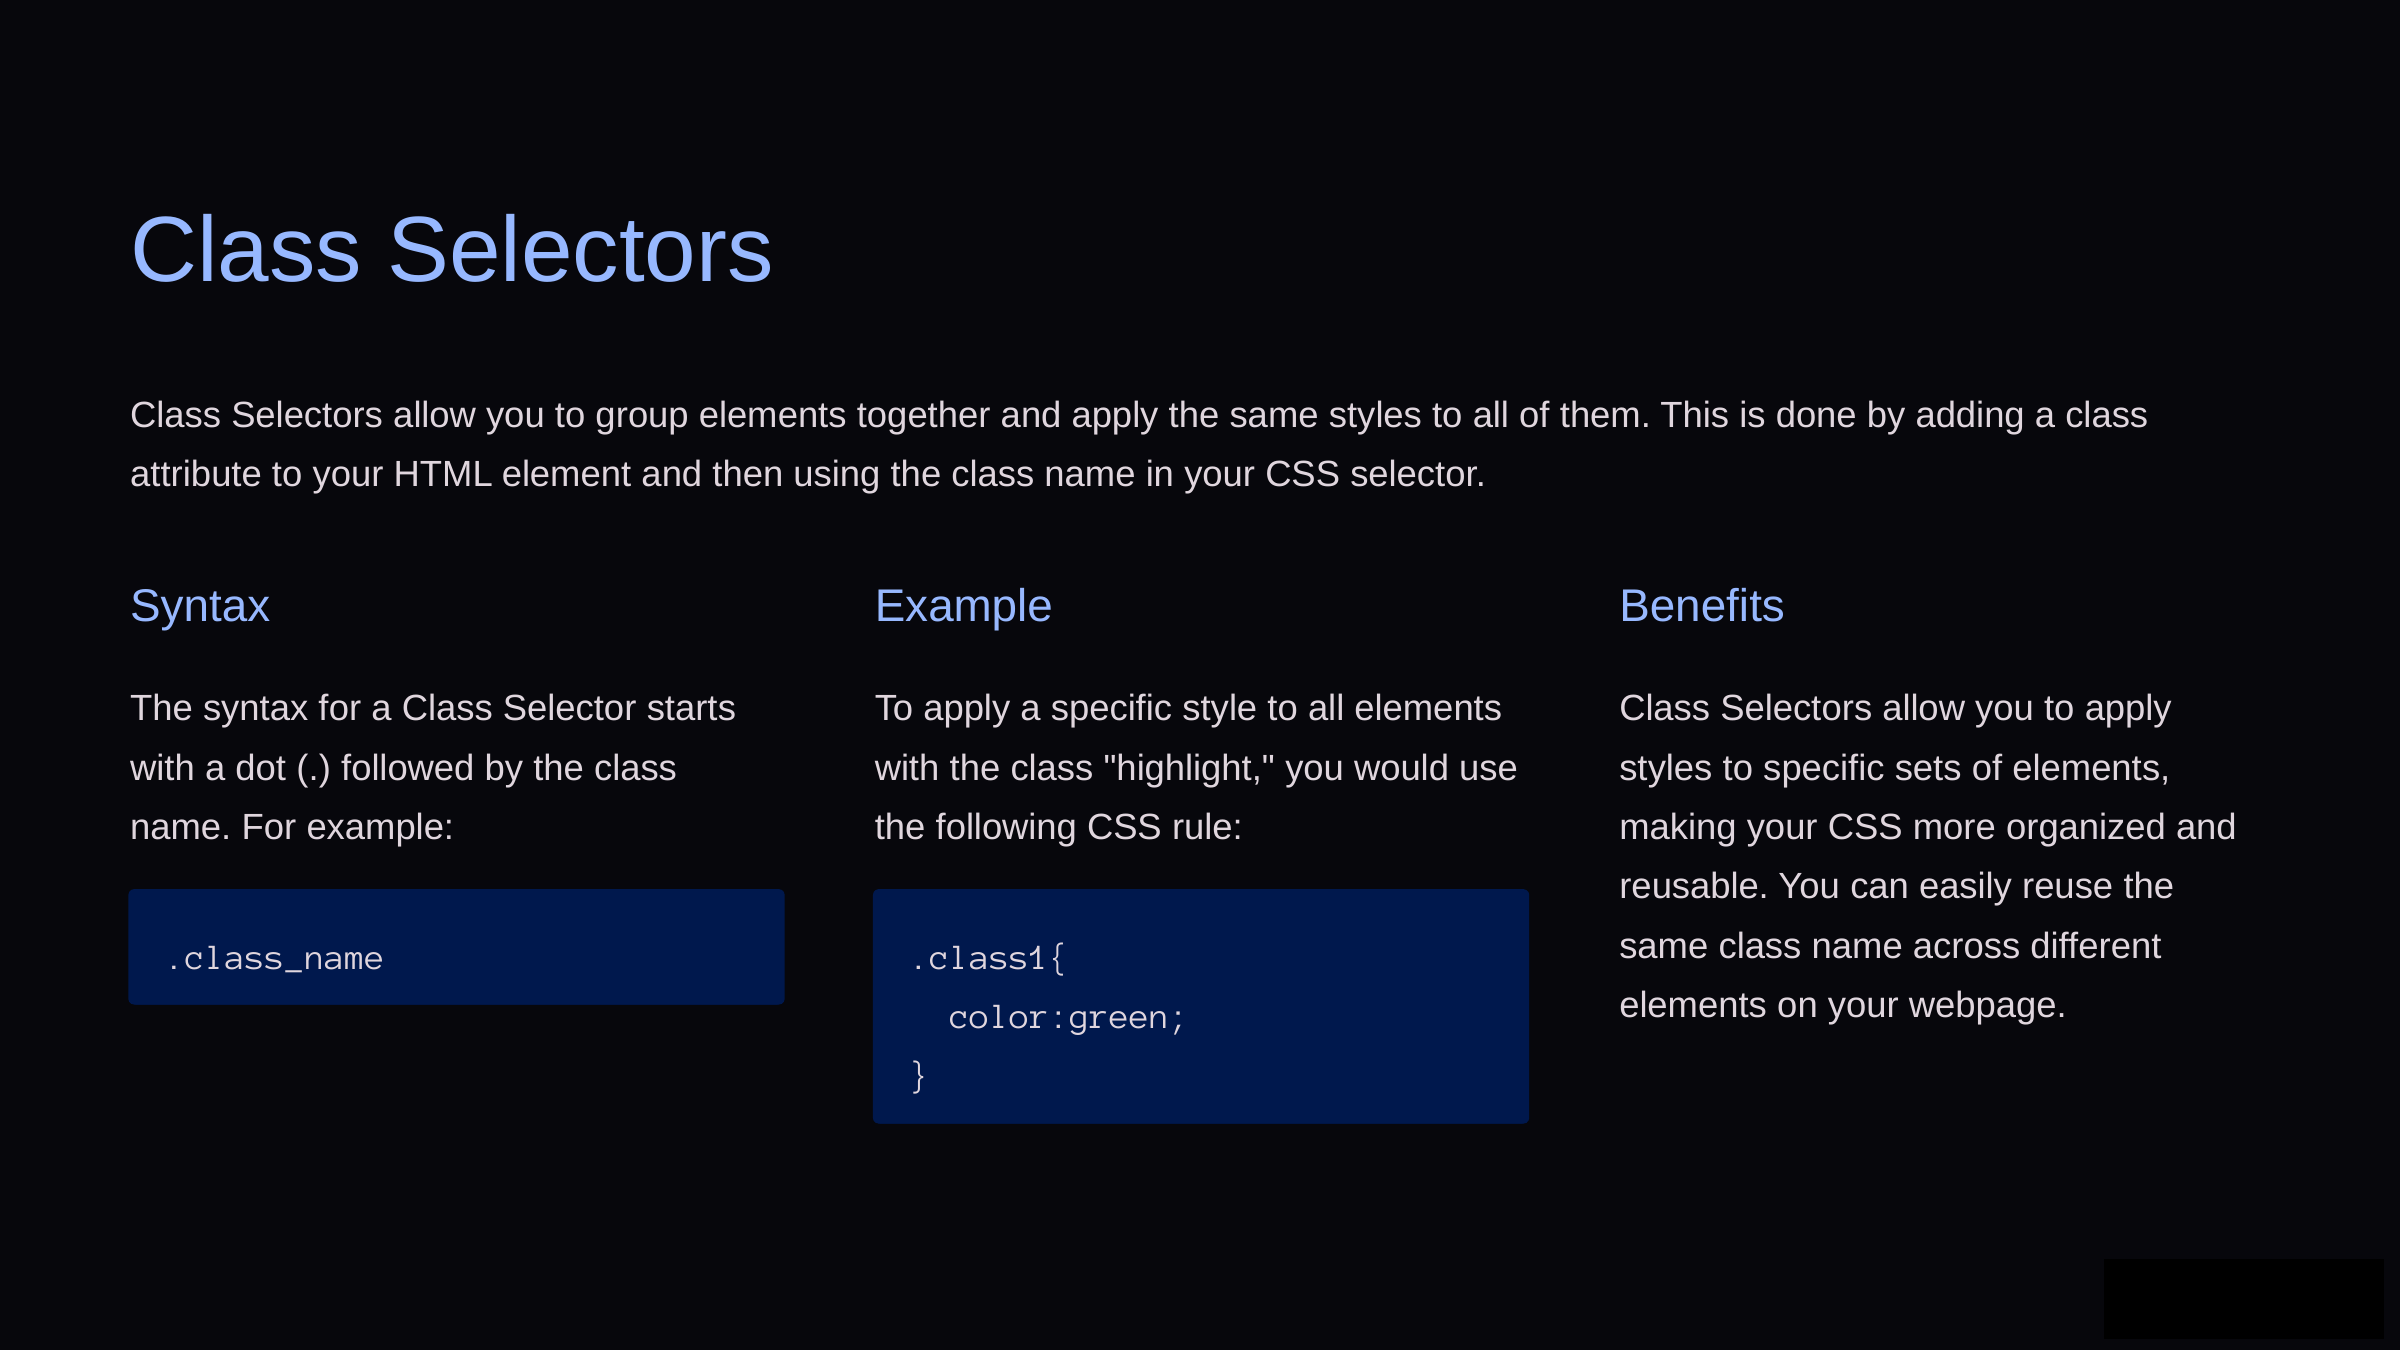

Class Selectors
Class Selectors allow you to group elements together and apply the same styles to all of them. This is done by adding a class attribute to your HTML element and then using the class name in your CSS selector.
Syntax
Example
Benefits
The syntax for a Class Selector starts with a dot (.) followed by the class name. For example:
To apply a specific style to all elements with the class "highlight," you would use the following CSS rule:
Class Selectors allow you to apply styles to specific sets of elements, making your CSS more organized and reusable. You can easily reuse the same class name across different elements on your webpage.

.class_name
.class1{
  color:green;
}